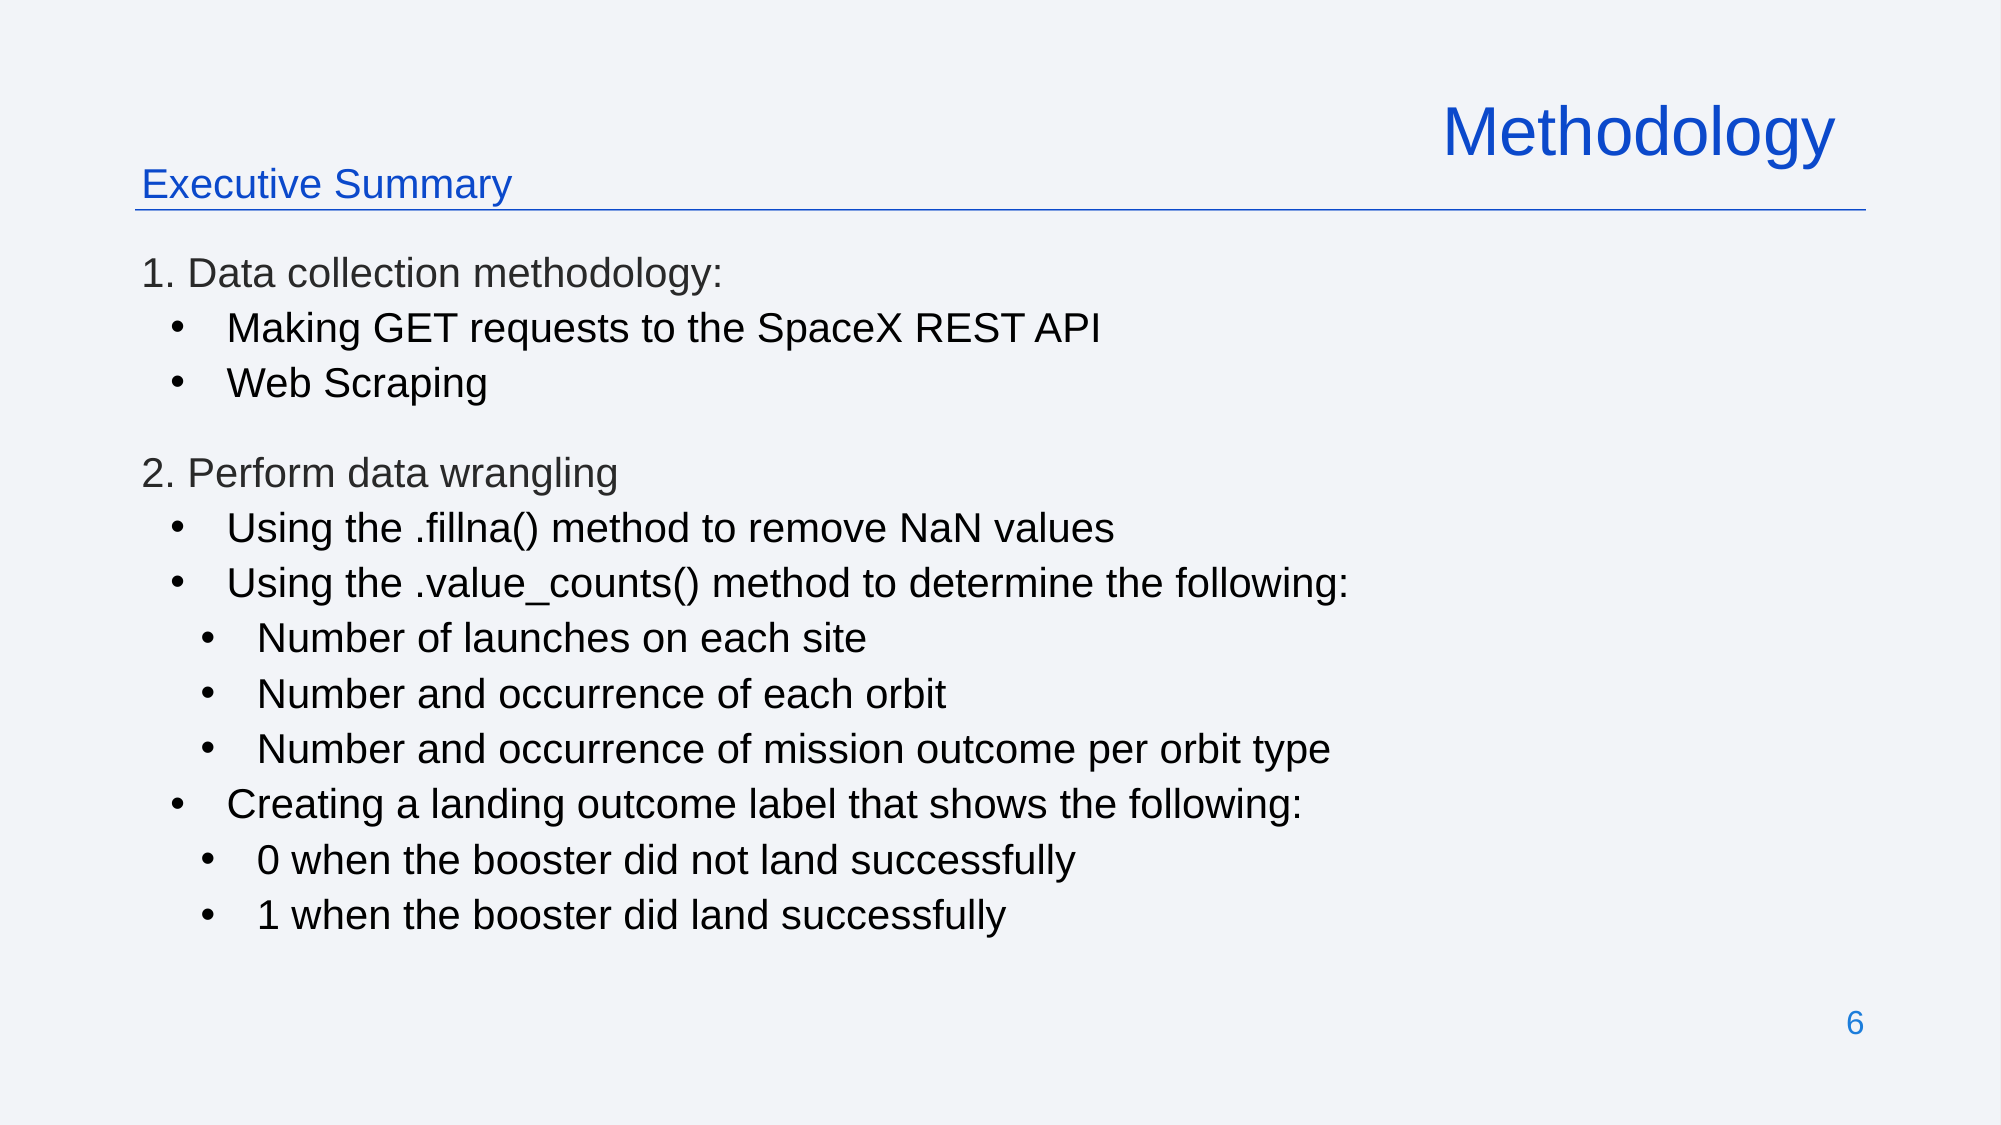

Methodology
Executive Summary
1. Data collection methodology:
Making GET requests to the SpaceX REST API
Web Scraping
2. Perform data wrangling
Using the .fillna() method to remove NaN values
Using the .value_counts() method to determine the following:
Number of launches on each site
Number and occurrence of each orbit
Number and occurrence of mission outcome per orbit type
Creating a landing outcome label that shows the following:
0 when the booster did not land successfully
1 when the booster did land successfully

6